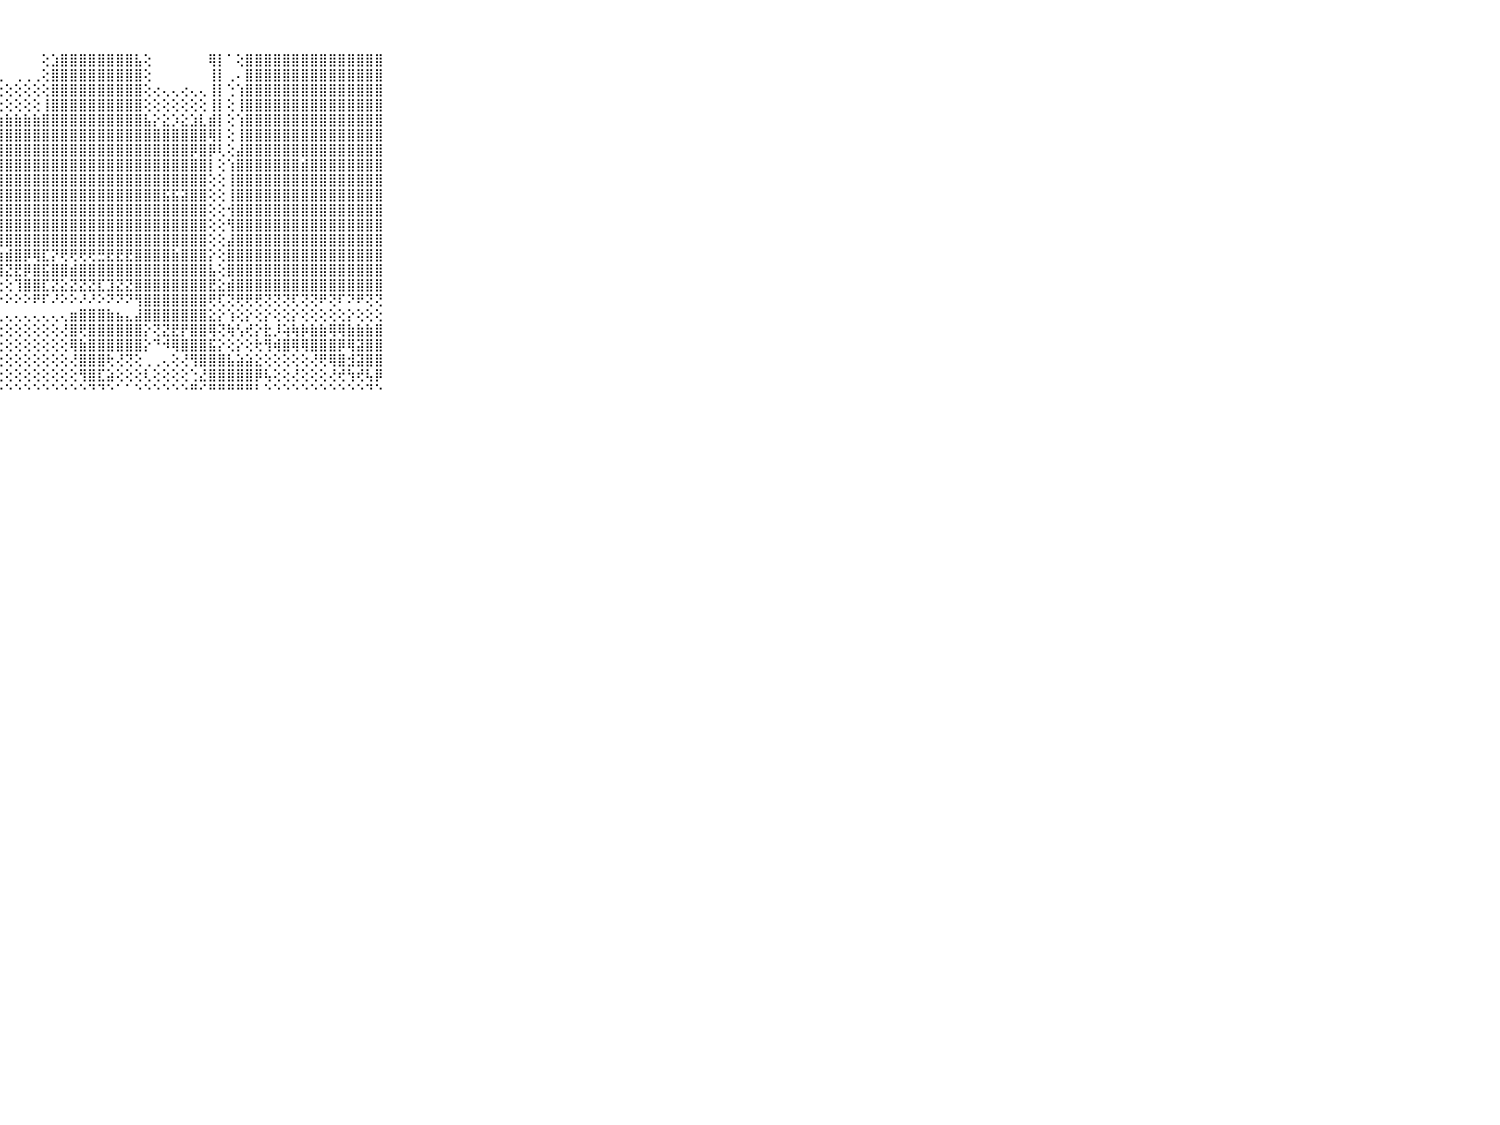

⠀⠀⠀⠀⠀⠀⠀⠀⠀⠀⠀⢸⣿⣿⣿⣿⣿⣿⣿⣿⣿⣿⣿⣿⣿⣿⢕⠀⠀⠀⠀⠀⢕⣱⣿⣿⣿⣿⣿⣿⣿⣿⣧⢕⠀⠀⠀⠀⠀⠀⢿⡇⠁⢕⣿⣿⣿⣿⣿⣿⣿⣿⣿⣿⣿⣿⣿⣿⣿⠀⠀⠀⠀⠀⠀⠀⠀⠀⠀⠀⠀
⠀⠀⠀⠀⠀⠀⠀⠀⠀⠀⠀⢸⣿⣿⣿⣿⣿⣿⣿⣿⣿⣿⣿⣿⣿⣿⢕⢅⠀⢀⢀⢀⢕⣿⣿⣿⣿⣿⣿⣿⣿⣿⣿⢕⠀⠀⠀⠀⠀⠀⢸⡇⢀⠄⣿⣿⣿⣿⣿⣿⣿⣿⣿⣿⣿⣿⣿⣿⣿⠀⠀⠀⠀⠀⠀⠀⠀⠀⠀⠀⠀
⠀⠀⠀⠀⠀⠀⠀⠀⠀⠀⠀⢸⣿⣿⣿⣿⣿⣿⣿⣿⣿⣿⣿⣿⣿⣿⢕⢕⢕⢕⢕⢕⢕⣿⣿⣿⣿⣿⣿⣿⣿⣿⣿⢕⢔⢄⢄⢔⢄⢄⢸⡇⢑⢱⣿⣿⣿⣿⣿⣿⣿⣿⣿⣿⣿⣿⣿⣿⣿⠀⠀⠀⠀⠀⠀⠀⠀⠀⠀⠀⠀
⠀⠀⠀⠀⠀⠀⠀⠀⠀⠀⠀⢸⣿⣿⣿⣿⣿⣿⣿⣿⣿⣿⣿⣿⣿⣿⣱⢕⢕⢕⢕⢕⢸⣿⣿⣿⣿⣿⣿⣿⣿⣿⣿⢕⢕⢕⢕⢕⢕⢕⢸⡇⢕⢸⣿⣿⣿⣿⣿⣿⣿⣿⣿⣿⣿⣿⣿⣿⣿⠀⠀⠀⠀⠀⠀⠀⠀⠀⠀⠀⠀
⠀⠀⠀⠀⠀⠀⠀⠀⠀⠀⠀⢸⣿⣿⣿⣿⣿⣿⣿⣿⣿⣿⣿⣿⣿⣿⣿⣷⣷⣷⣷⣷⣿⣿⣿⣿⣿⣿⣿⣿⣿⣿⣿⣧⡕⣕⡱⣕⣱⣇⣾⡇⢕⢱⣿⣿⣿⣿⣿⣿⣿⣿⣿⣿⣿⣿⣿⣿⣿⠀⠀⠀⠀⠀⠀⠀⠀⠀⠀⠀⠀
⠀⠀⠀⠀⠀⠀⠀⠀⠀⠀⠀⢸⣿⣿⣿⣿⣿⣿⣿⣿⣿⣿⣿⣿⣿⣿⣿⣿⣿⣿⣿⣿⣿⣿⣿⣿⣿⣿⣿⣿⣿⣿⣿⣿⣿⣿⣿⣿⣿⣿⢿⡇⢕⢸⣿⣿⣿⣿⣿⣿⣿⣿⣿⣿⣿⣿⣿⣿⣿⠀⠀⠀⠀⠀⠀⠀⠀⠀⠀⠀⠀
⠀⠀⠀⠀⠀⠀⠀⠀⠀⠀⠀⢘⣿⣟⣻⣿⣿⣿⣿⡿⣿⣿⣿⣿⣿⣿⣿⣿⣿⣿⣿⣿⣿⣿⣿⣿⣿⣿⣿⣿⣿⣿⣿⣿⣿⣿⣿⣿⡿⣿⡿⢇⢕⣼⣿⣿⣿⣿⣿⣿⣿⣿⣿⣿⣿⣿⣿⣿⣿⠀⠀⠀⠀⠀⠀⠀⠀⠀⠀⠀⠀
⠀⠀⠀⠀⠀⠀⠀⠀⠀⠀⠀⢸⣿⣿⣿⣿⣿⣿⣿⣿⣿⣿⣿⣿⣿⣿⣿⣿⣿⣿⣿⣿⣿⣿⣿⣿⣿⣿⣿⣿⣿⣿⣿⣿⣿⣿⣿⣿⣿⣿⡇⢕⢱⣿⣿⣿⣿⣿⣿⣿⣾⣿⣿⣿⣿⣿⣿⣿⣿⠀⠀⠀⠀⠀⠀⠀⠀⠀⠀⠀⠀
⠀⠀⠀⠀⠀⠀⠀⠀⠀⠀⠀⢸⢿⣿⣿⣿⣿⣿⣿⣿⣿⣿⣿⣿⣿⣿⣿⣿⣿⣿⣿⣿⣿⣿⣿⣿⣿⣿⣿⣿⣿⣿⣿⣿⣿⣿⣿⣿⣿⣿⢕⢕⢸⣿⣿⣿⣿⣿⣿⣿⣿⣿⣿⣿⣿⣿⣿⣿⣿⠀⠀⠀⠀⠀⠀⠀⠀⠀⠀⠀⠀
⠀⠀⠀⠀⠀⠀⠀⠀⠀⠀⠀⢕⣽⣿⣿⣿⣿⣿⣿⣿⣿⣿⣿⣿⣿⣿⣿⣿⣿⣿⣿⣿⣿⣿⣿⣿⣿⣿⣿⣿⣿⣿⣿⣿⣿⣯⣯⣽⣿⣿⢕⢕⢸⣿⣿⣿⣿⣿⣿⣿⣿⣿⣿⣿⣿⣿⣿⣿⣿⠀⠀⠀⠀⠀⠀⠀⠀⠀⠀⠀⠀
⠀⠀⠀⠀⠀⠀⠀⠀⠀⠀⠀⢸⣿⣿⣿⣿⣿⣿⣿⣿⣿⣿⣿⣿⣿⣿⣿⣿⣿⣿⣿⣿⣿⣿⣿⣿⣿⣿⣿⣿⣿⣿⣿⣿⣿⣿⣿⣿⣿⣿⢕⢕⢺⣿⣿⣿⣿⣿⣿⣿⣿⣿⣿⣿⣿⣿⣿⣿⣿⠀⠀⠀⠀⠀⠀⠀⠀⠀⠀⠀⠀
⠀⠀⠀⠀⠀⠀⠀⠀⠀⠀⠀⢸⣿⣿⣿⣿⣿⣿⣿⣿⣿⣿⣿⣿⣿⣿⣿⣿⣿⣿⣿⣿⣿⣿⣿⣿⣿⣿⣿⣿⣿⣿⣿⣿⣿⣿⣿⣿⣿⣿⢕⢕⢻⣿⣿⣿⣿⣿⣿⣿⣿⣿⣿⣿⣿⣿⣿⣿⣿⠀⠀⠀⠀⠀⠀⠀⠀⠀⠀⠀⠀
⠀⠀⠀⠀⠀⠀⠀⠀⠀⠀⠀⢸⣿⣿⣿⣿⣿⣿⣿⣿⣿⣻⣿⣿⣿⣿⣿⣿⣿⣿⣿⣿⣿⣿⣿⣿⣿⣿⣿⣿⣿⣿⣿⣿⣿⣿⣿⣿⣿⣿⢕⢕⣼⣿⣿⣿⣿⣿⣿⣿⣿⣿⣿⣿⣿⣿⣿⣿⣿⠀⠀⠀⠀⠀⠀⠀⠀⠀⠀⠀⠀
⠀⠀⠀⠀⠀⠀⠀⠀⠀⠀⠀⢸⣿⣿⣿⣿⣿⣿⣿⣿⣿⣿⣿⣿⣿⣿⣿⣷⣾⣿⡿⢿⣏⡝⢟⢟⢟⢟⣛⣟⣟⣟⣿⣿⣿⣿⣷⣿⣿⣿⡕⢕⣿⣿⣿⣿⣿⣿⣿⣿⣿⣿⣿⣿⣿⣿⣿⣿⣿⠀⠀⠀⠀⠀⠀⠀⠀⠀⠀⠀⠀
⠀⠀⠀⠀⠀⠀⠀⠀⠀⠀⠀⢸⣿⣿⣿⣿⣿⣿⣿⣿⣿⡿⣿⣿⣿⣿⢝⢺⣝⣟⡿⣿⣯⣿⣿⣾⣿⣿⣿⣿⣿⣿⣿⣿⣿⣿⣿⣿⣿⣿⣧⢕⣿⣿⣿⣿⣿⣿⣿⣿⣿⣿⣿⣿⣿⣿⣿⣿⣿⠀⠀⠀⠀⠀⠀⠀⠀⠀⠀⠀⠀
⠀⠀⠀⠀⠀⠀⠀⠀⠀⠀⠀⢱⡇⣿⣿⣿⣿⣿⣿⣷⣮⢷⣾⣿⡿⢕⢕⢕⢕⢹⣿⣿⣏⣝⣕⣝⣝⣝⣏⣹⣝⣝⣿⣿⣿⣿⣿⣿⣿⣿⣟⣕⣾⣿⣿⣿⣿⣿⣿⣿⣿⣿⣿⣿⣿⣿⣿⣿⣿⠀⠀⠀⠀⠀⠀⠀⠀⠀⠀⠀⠀
⠀⠀⠀⠀⠀⠀⠀⠀⠀⠀⠀⠘⠟⠕⠝⠟⠟⠝⠝⠝⠝⠱⠿⠏⠕⠕⠕⠕⠕⠕⠕⠟⠏⠜⠕⠕⠜⠜⠕⠝⠝⠝⢻⣿⣿⣿⣿⣿⣿⣿⢟⢏⢝⢟⢟⢟⢝⢝⢝⢏⢝⢝⠟⢝⠏⠝⠟⢝⢝⠀⠀⠀⠀⠀⠀⠀⠀⠀⠀⠀⠀
⠀⠀⠀⠀⠀⠀⠀⠀⠀⠀⠀⠀⢔⢀⢀⢕⢕⢐⢄⢐⢄⢄⢀⢔⢄⢄⢄⢄⢄⢄⢄⢄⢄⢄⢄⣶⣿⣿⣿⣷⣦⣄⣼⣿⣿⣿⣿⣿⣿⣿⣕⡕⢱⢕⡕⢕⡕⢕⢕⡕⢕⢕⢕⢕⢕⡕⢕⢕⢕⠀⠀⠀⠀⠀⠀⠀⠀⠀⠀⠀⠀
⠀⠀⠀⠀⠀⠀⠀⠀⠀⠀⠀⠀⢕⢕⢕⢕⢕⢕⢕⢕⢕⢕⢕⢕⢕⢕⢕⢕⢕⢕⢕⢕⢕⢕⢜⣿⢟⣿⣿⣿⣿⣿⣿⡕⢝⣝⣟⡟⣿⣿⢿⢝⢷⢣⢞⡕⣗⡸⢵⢷⡷⣷⣷⢿⢿⣷⣷⣷⣿⠀⠀⠀⠀⠀⠀⠀⠀⠀⠀⠀⠀
⠀⠀⠀⠀⠀⠀⠀⠀⠀⠀⠀⠀⢕⢕⢕⢕⢕⢕⢕⢕⢕⢕⢕⢕⢕⢕⢕⢕⢕⢕⢕⢕⢕⢕⢕⢿⣷⣿⣿⣿⣿⣿⣿⡕⠙⠺⢿⣿⣿⣿⣯⡕⢕⡕⢕⢗⢻⢾⣿⢿⢿⣿⣿⣿⡿⢿⣽⣿⣿⠀⠀⠀⠀⠀⠀⠀⠀⠀⠀⠀⠀
⠀⠀⠀⠀⠀⠀⠀⠀⠀⠀⠀⠀⢕⢕⢕⢕⢕⢕⢕⢕⢕⢕⢕⢕⢕⢕⢕⢕⢕⢕⢕⢕⢕⢕⢕⢜⣿⣿⣿⢗⢜⢝⢕⢀⢀⢄⢕⢜⢻⣿⣿⣿⣧⣵⣵⣕⢕⢕⢕⢕⢕⢜⢟⢿⣿⣺⣽⣿⣿⠀⠀⠀⠀⠀⠀⠀⠀⠀⠀⠀⠀
⠀⠀⠀⠀⠀⠀⠀⠀⠀⠀⠀⠀⢕⢕⢕⢕⢕⢕⢕⢕⢕⢕⢕⢕⢕⢕⢕⢕⢕⢕⢕⢕⢕⢕⢕⢕⢻⣿⣏⣵⢕⢕⢕⢇⢕⢕⢕⢕⢑⣜⣿⣿⣿⣿⣿⡿⢧⢕⢕⢜⢕⢕⢕⢜⢞⢳⢞⢧⡿⠀⠀⠀⠀⠀⠀⠀⠀⠀⠀⠀⠀
⠀⠀⠀⠀⠀⠀⠀⠀⠀⠀⠀⠀⠑⠑⠑⠑⠑⠑⠑⠑⠑⠑⠑⠑⠑⠑⠑⠑⠑⠑⠑⠑⠑⠑⠑⠑⠑⠙⠙⠑⠁⠁⠑⠑⠑⠑⠑⠑⠛⠊⠛⠛⠛⠛⠛⠃⠑⠑⠑⠑⠑⠑⠑⠑⠑⠑⠑⠙⠑⠀⠀⠀⠀⠀⠀⠀⠀⠀⠀⠀⠀